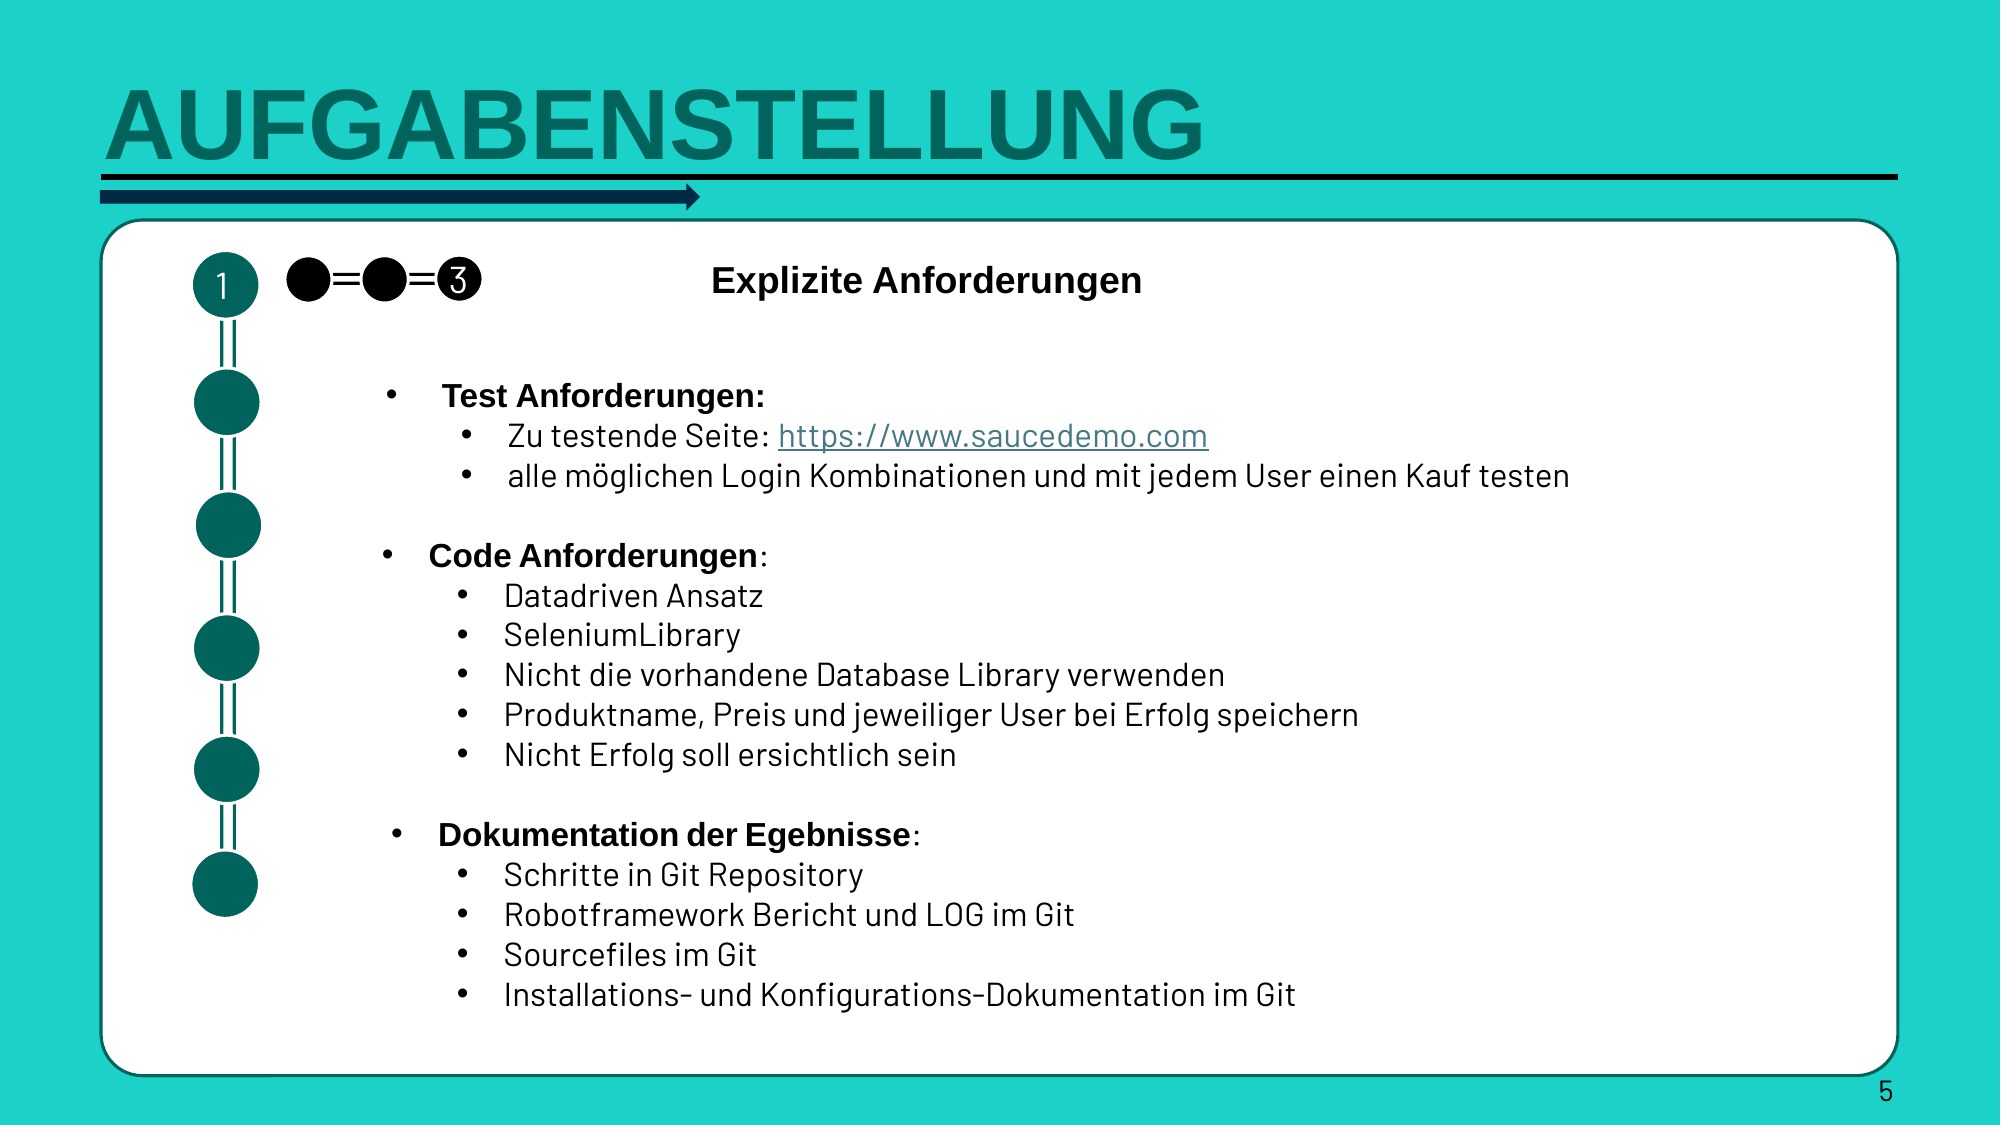

Aufgabenstellung

3
Explizite Anforderungen
1
 Test Anforderungen:
Zu testende Seite: https://www.saucedemo.com
alle möglichen Login Kombinationen und mit jedem User einen Kauf testen

Code Anforderungen:
Datadriven Ansatz
SeleniumLibrary
Nicht die vorhandene Database Library verwenden
Produktname, Preis und jeweiliger User bei Erfolg speichern
Nicht Erfolg soll ersichtlich sein

Dokumentation der Egebnisse:
Schritte in Git Repository
Robotframework Bericht und LOG im Git
Sourcefiles im Git
Installations- und Konfigurations-Dokumentation im Git

5